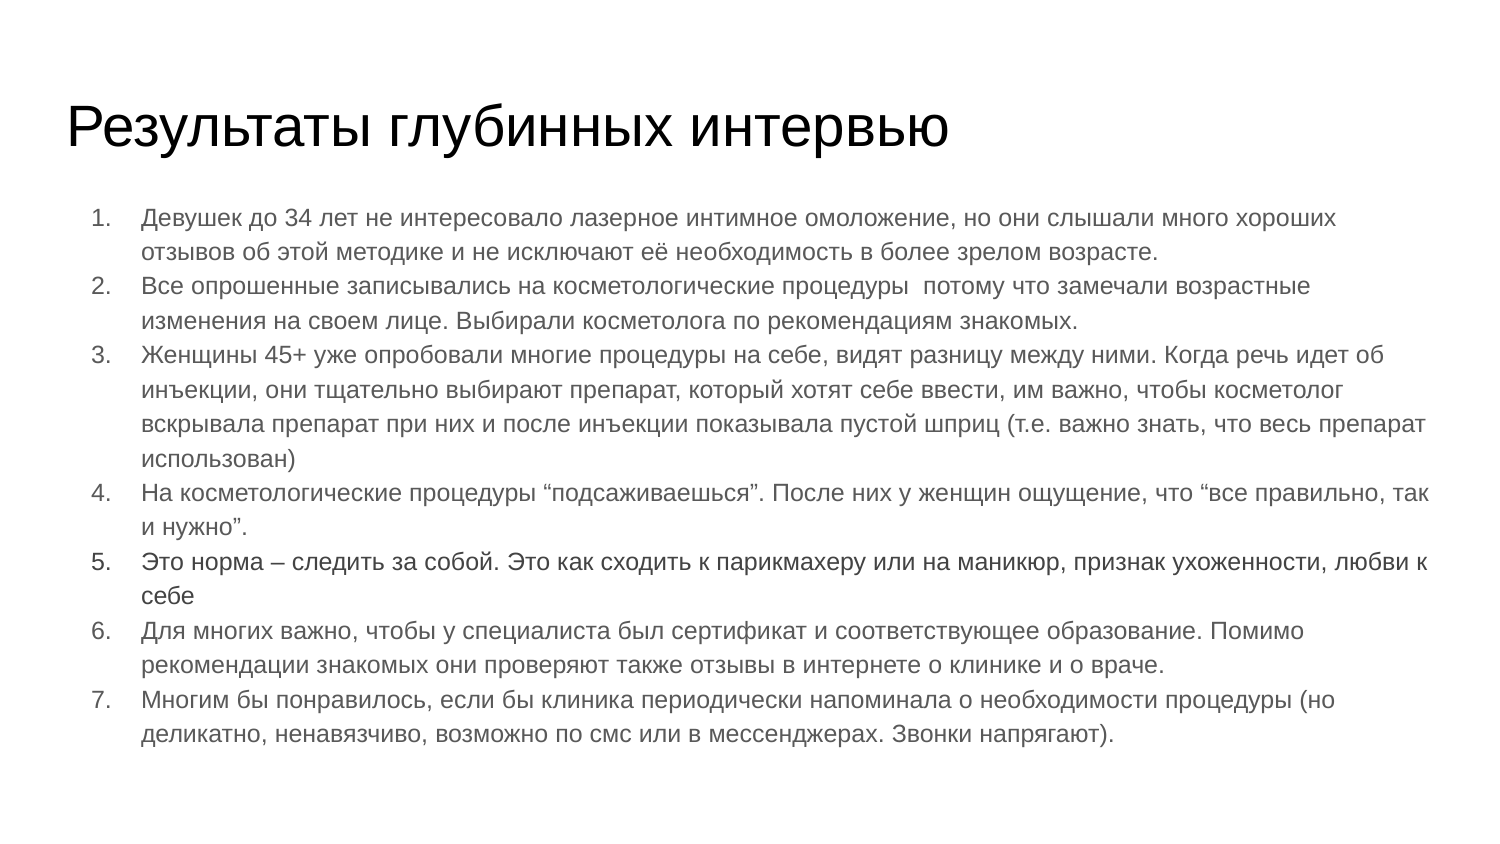

# Результаты глубинных интервью
Девушек до 34 лет не интересовало лазерное интимное омоложение, но они слышали много хороших отзывов об этой методике и не исключают её необходимость в более зрелом возрасте.
Все опрошенные записывались на косметологические процедуры  потому что замечали возрастные изменения на своем лице. Выбирали косметолога по рекомендациям знакомых.
Женщины 45+ уже опробовали многие процедуры на себе, видят разницу между ними. Когда речь идет об инъекции, они тщательно выбирают препарат, который хотят себе ввести, им важно, чтобы косметолог вскрывала препарат при них и после инъекции показывала пустой шприц (т.е. важно знать, что весь препарат использован)
На косметологические процедуры “подсаживаешься”. После них у женщин ощущение, что “все правильно, так и нужно”.
Это норма – следить за собой. Это как сходить к парикмахеру или на маникюр, признак ухоженности, любви к себе
Для многих важно, чтобы у специалиста был сертификат и соответствующее образование. Помимо рекомендации знакомых они проверяют также отзывы в интернете о клинике и о враче.
Многим бы понравилось, если бы клиника периодически напоминала о необходимости процедуры (но деликатно, ненавязчиво, возможно по смс или в мессенджерах. Звонки напрягают).